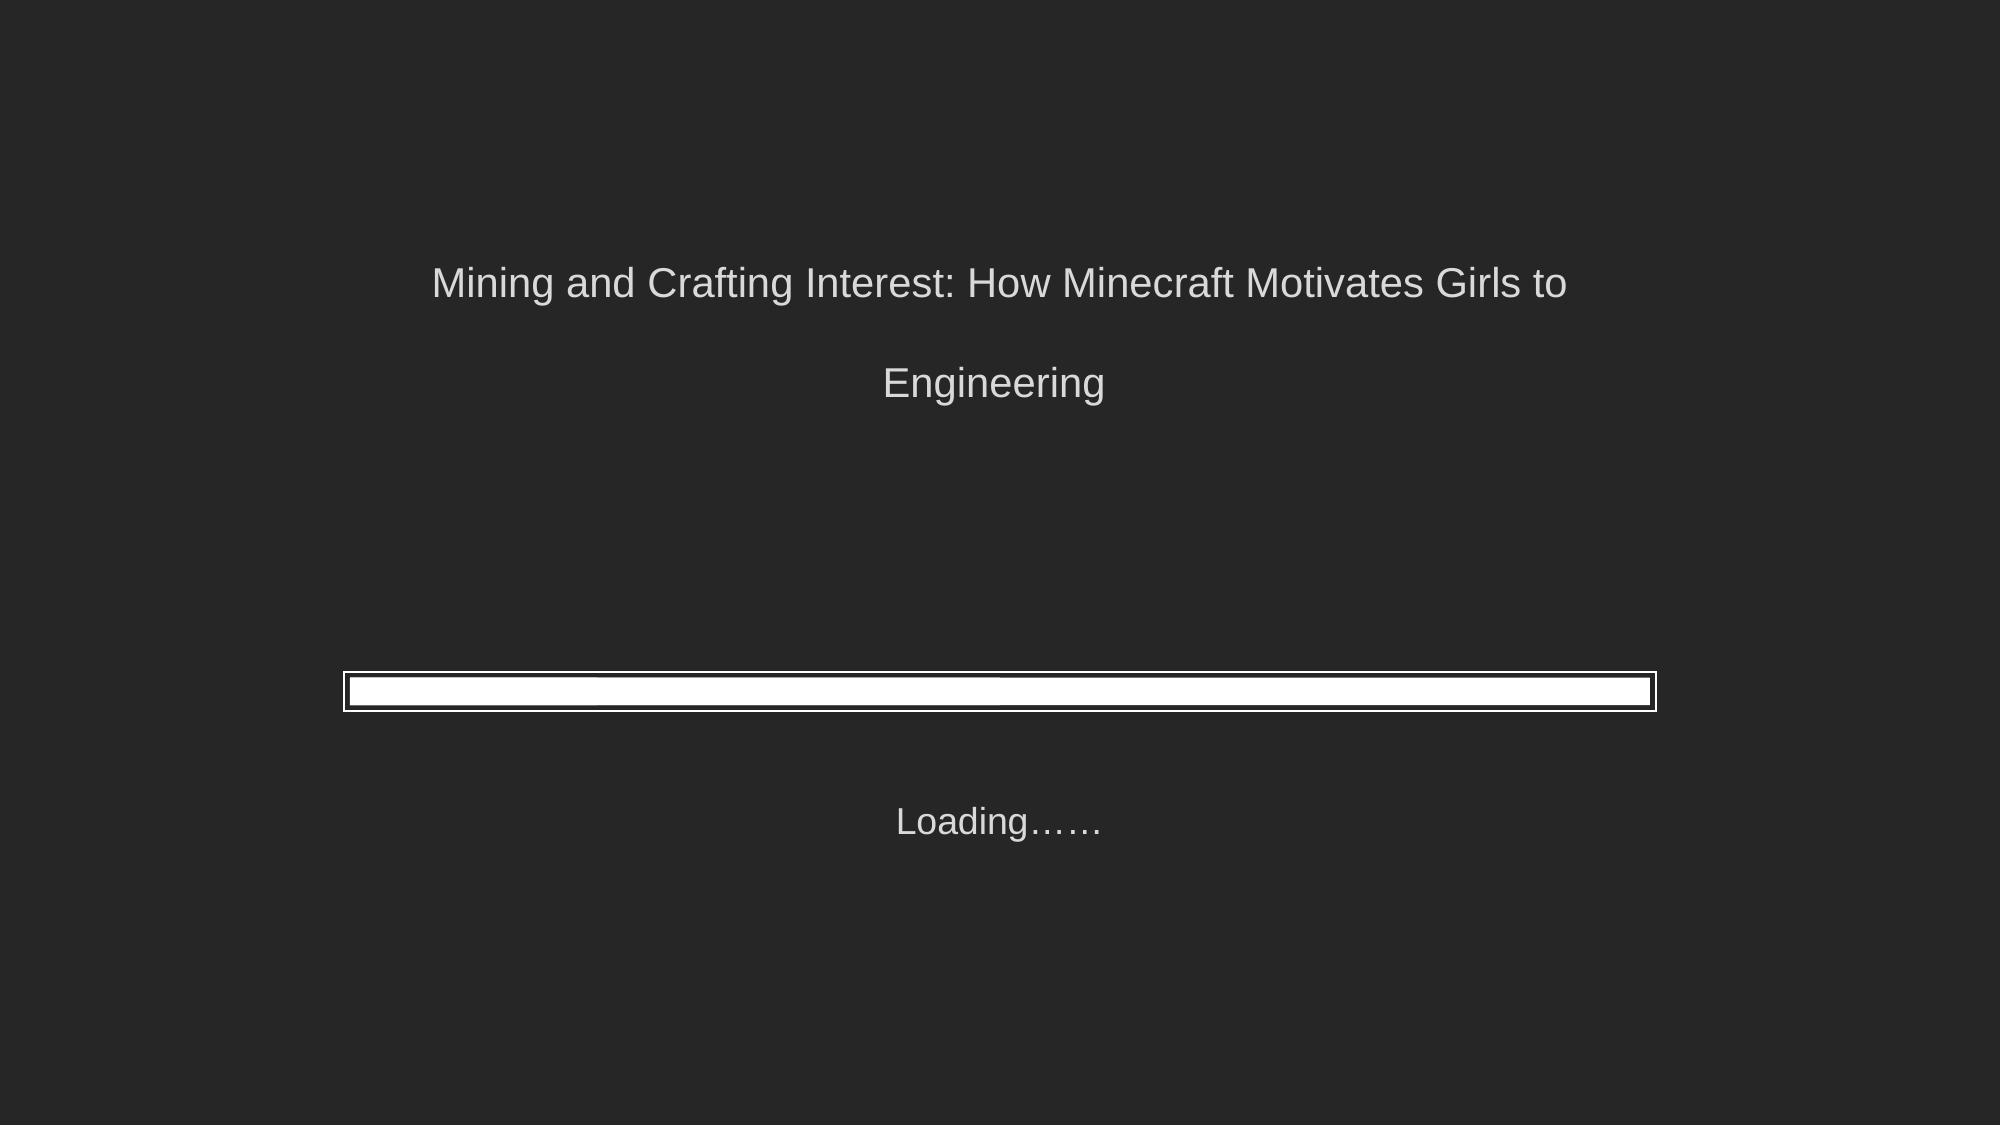

Mining and Crafting Interest: How Minecraft Motivates Girls to Engineering

Loading……